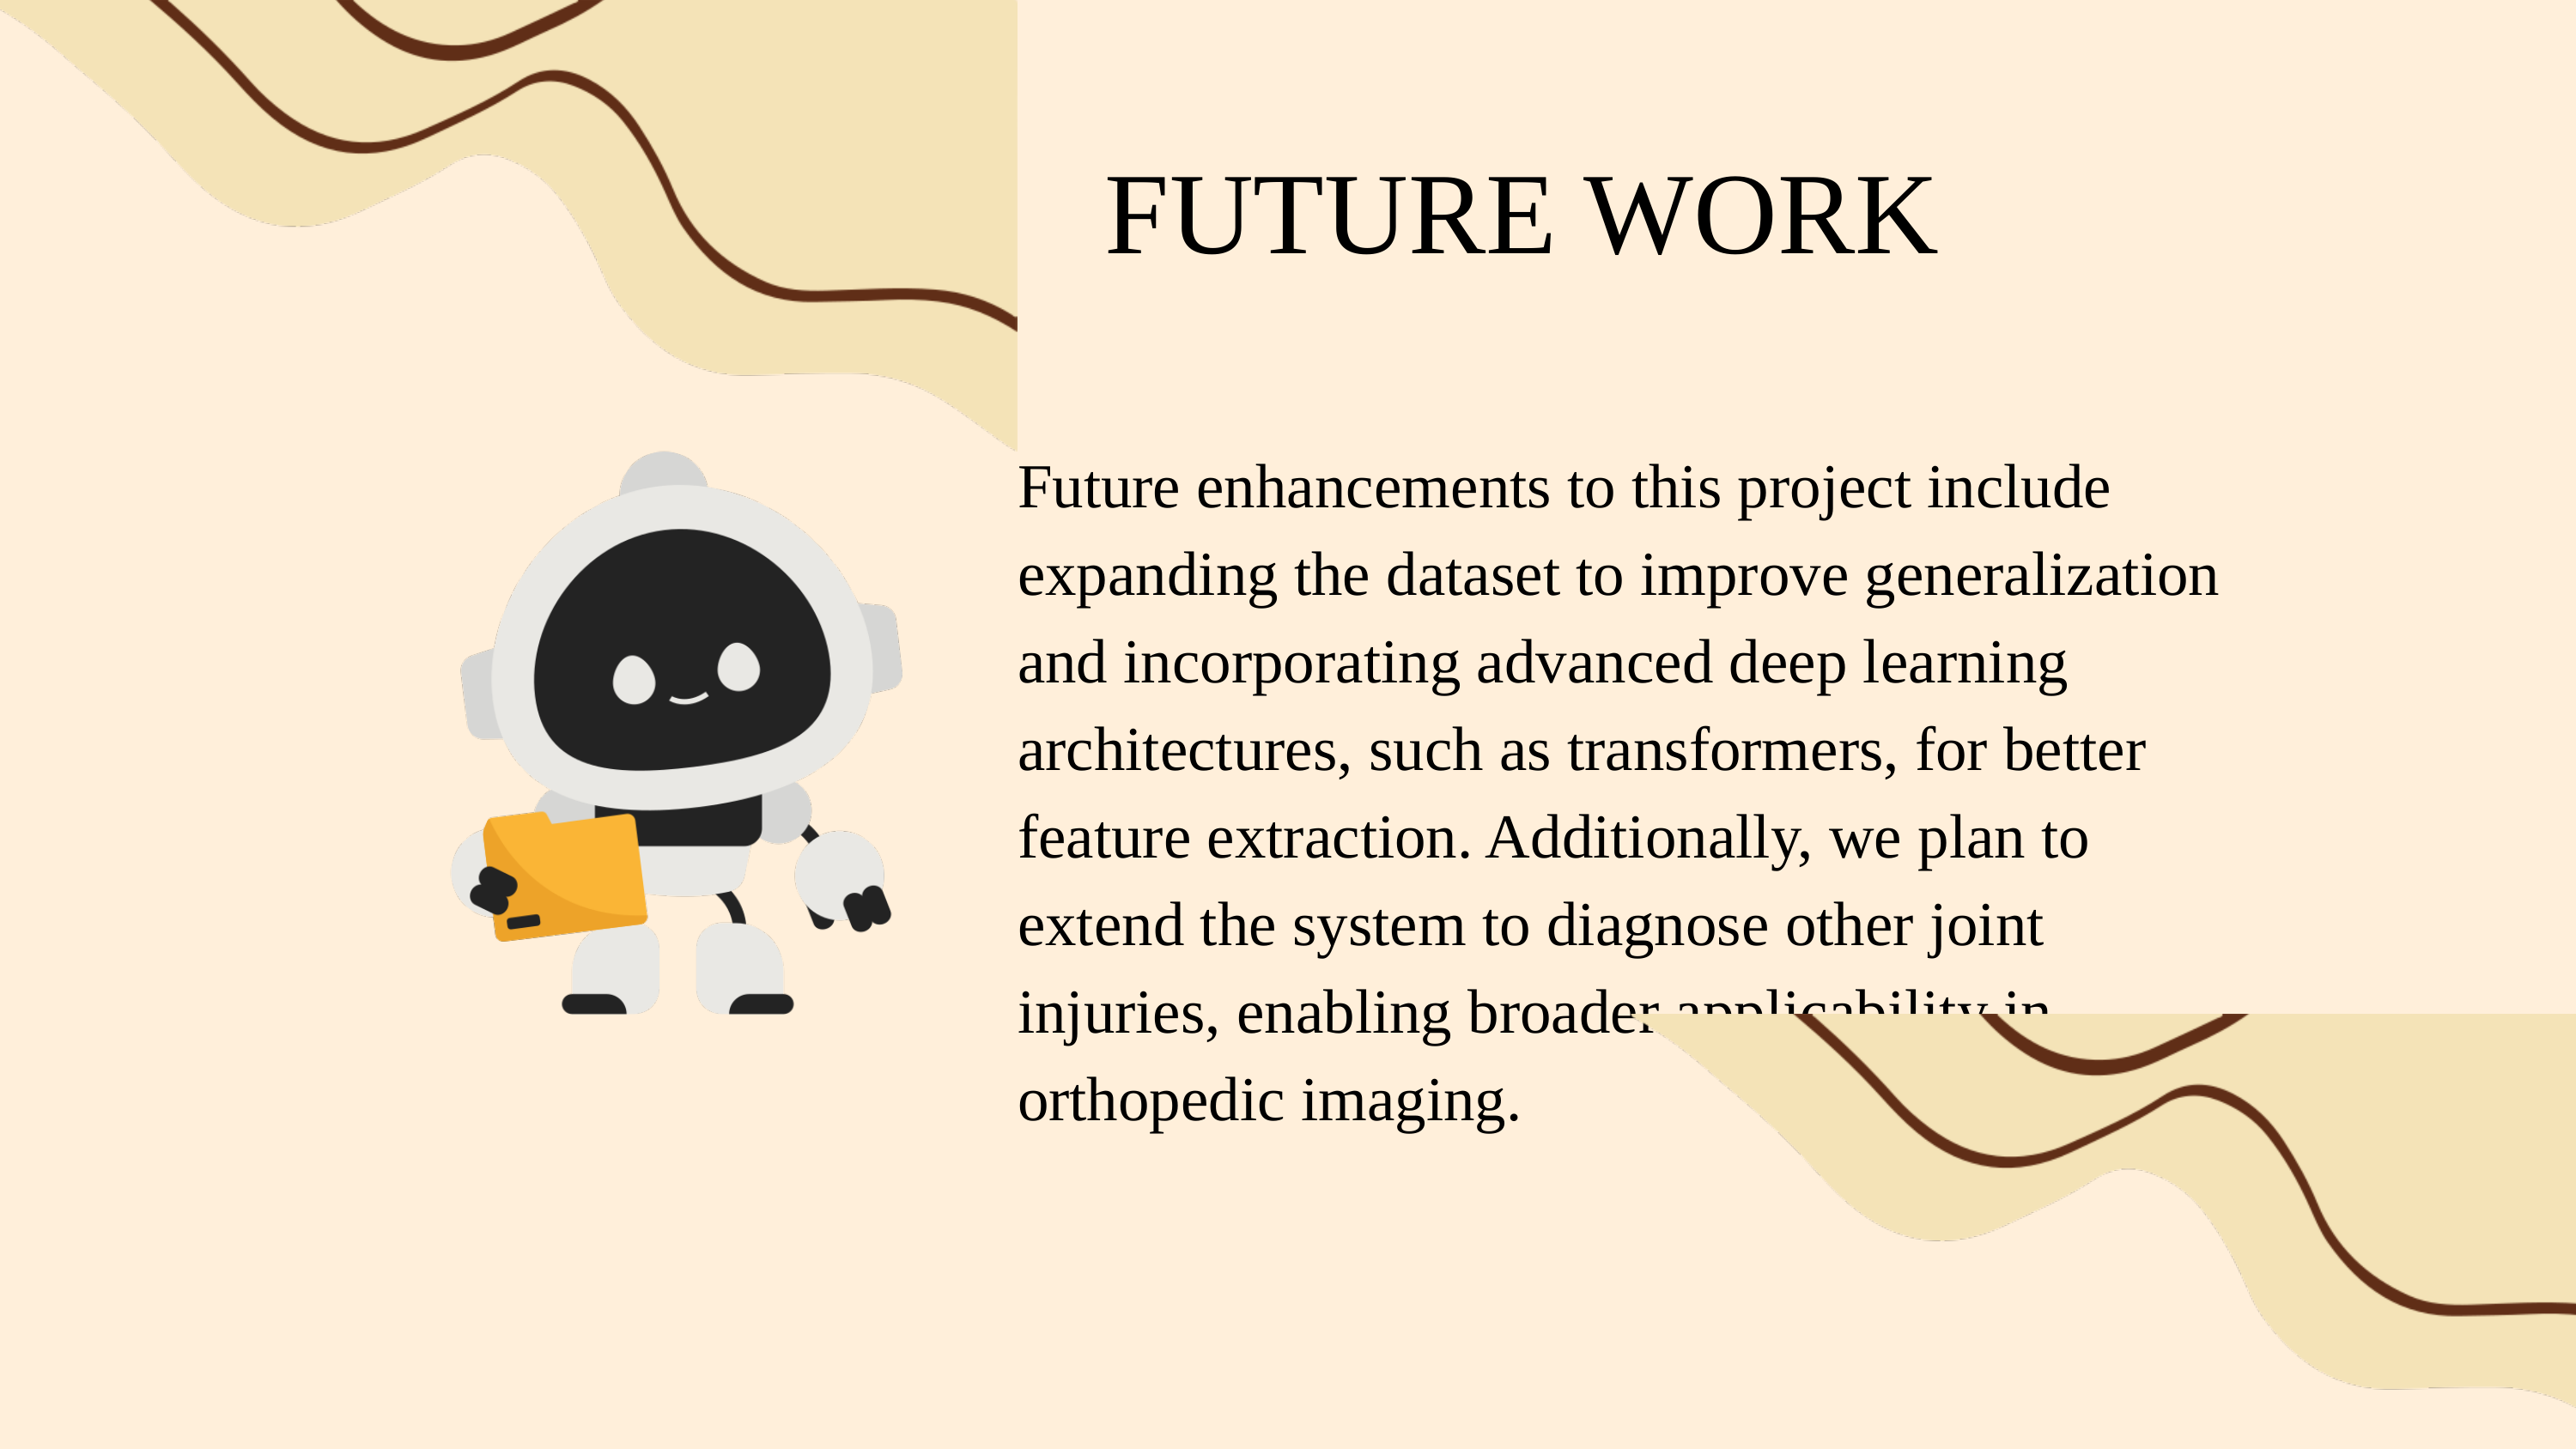

FUTURE WORK
Future enhancements to this project include expanding the dataset to improve generalization and incorporating advanced deep learning architectures, such as transformers, for better feature extraction. Additionally, we plan to extend the system to diagnose other joint injuries, enabling broader applicability in orthopedic imaging.